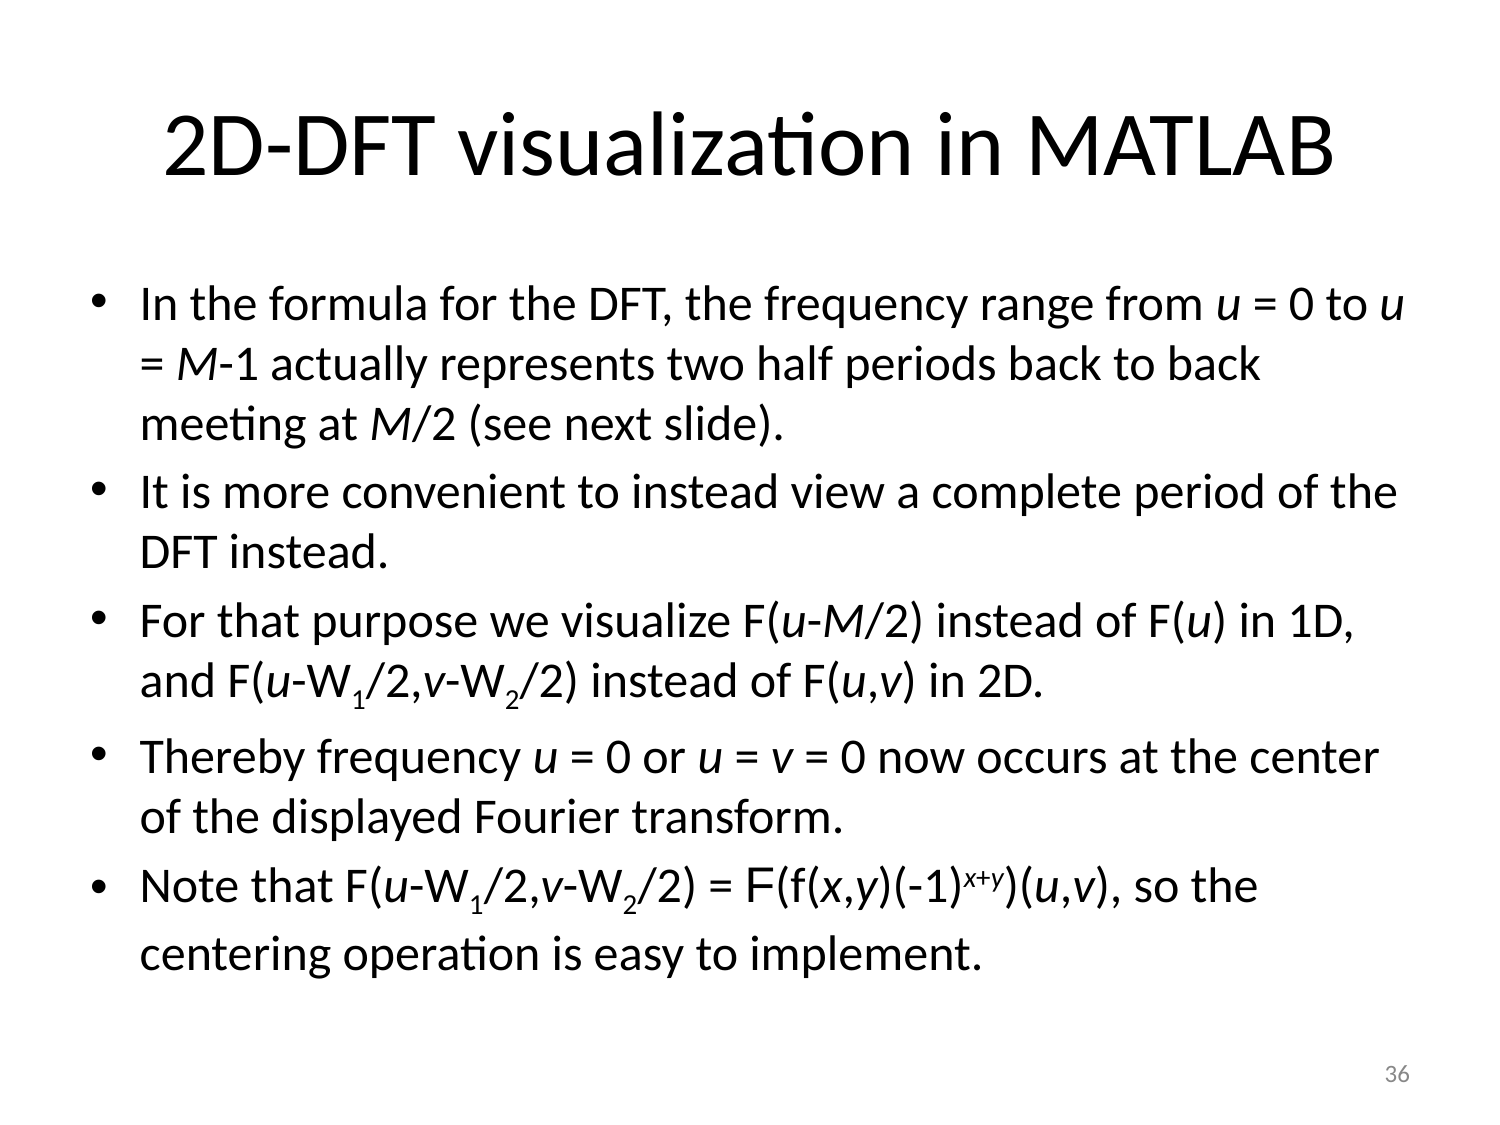

# 2D-DFT visualization in MATLAB
In the formula for the DFT, the frequency range from u = 0 to u = M-1 actually represents two half periods back to back meeting at M/2 (see next slide).
It is more convenient to instead view a complete period of the DFT instead.
For that purpose we visualize F(u-M/2) instead of F(u) in 1D, and F(u-W1/2,v-W2/2) instead of F(u,v) in 2D.
Thereby frequency u = 0 or u = v = 0 now occurs at the center of the displayed Fourier transform.
Note that F(u-W1/2,v-W2/2) = F(f(x,y)(-1)x+y)(u,v), so the centering operation is easy to implement.
36